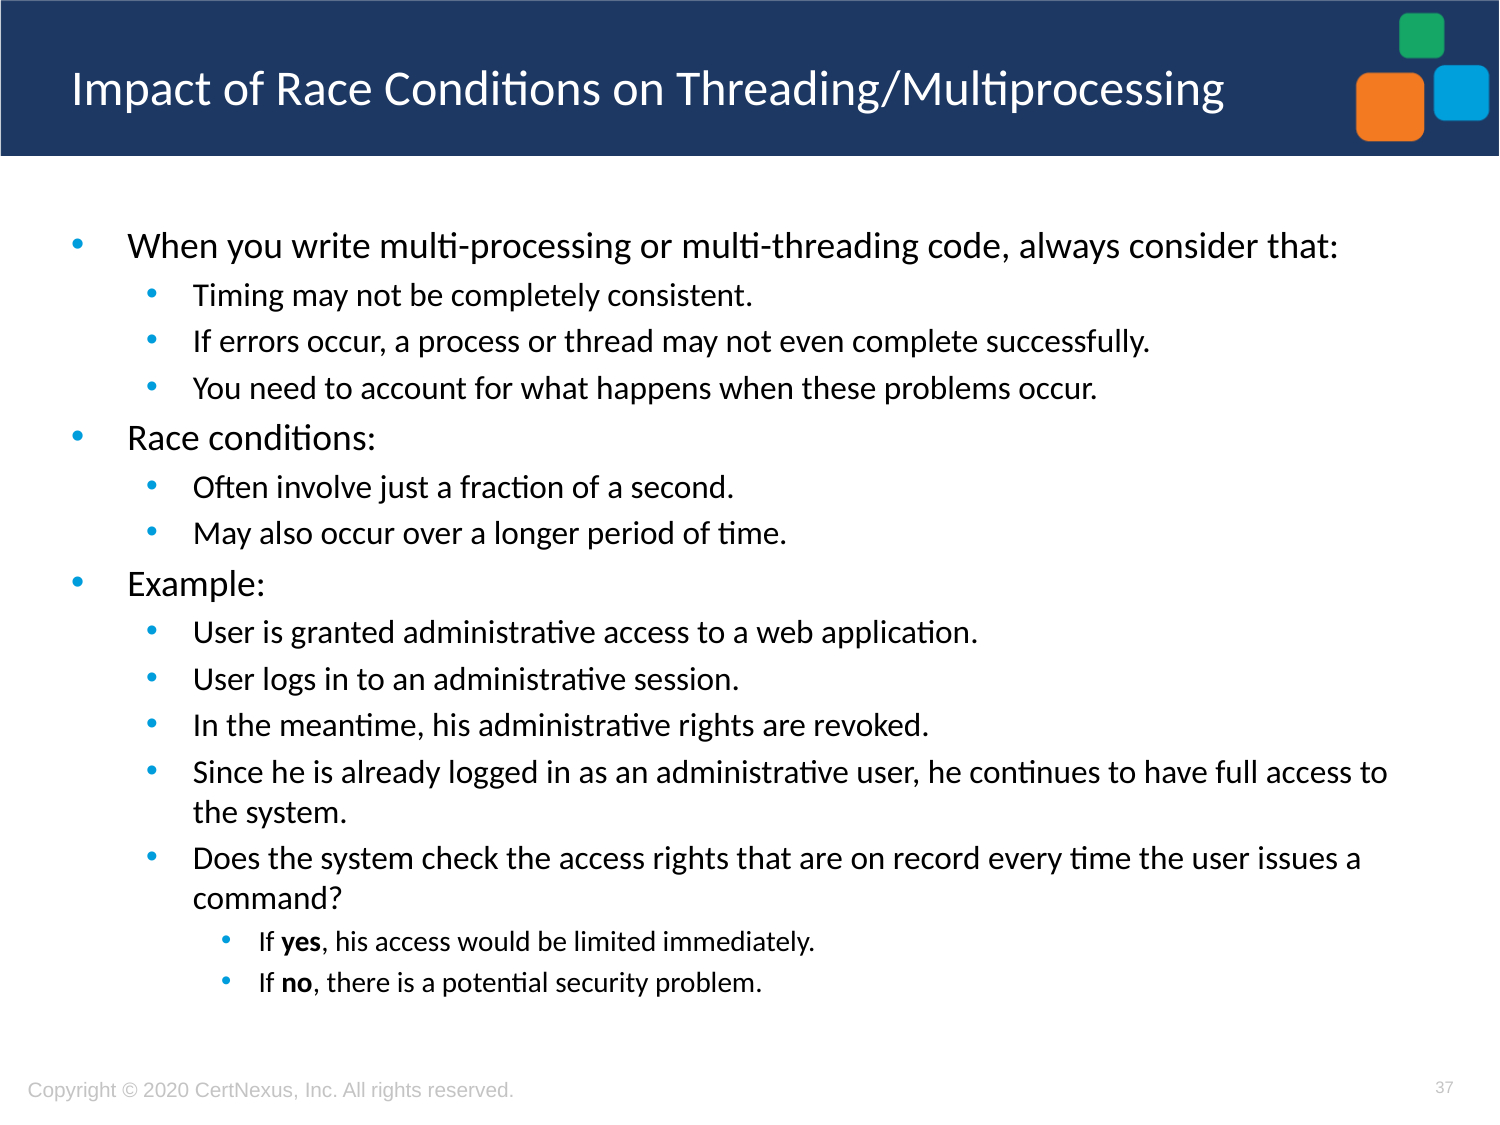

# Impact of Race Conditions on Threading/Multiprocessing
When you write multi-processing or multi-threading code, always consider that:
Timing may not be completely consistent.
If errors occur, a process or thread may not even complete successfully.
You need to account for what happens when these problems occur.
Race conditions:
Often involve just a fraction of a second.
May also occur over a longer period of time.
Example:
User is granted administrative access to a web application.
User logs in to an administrative session.
In the meantime, his administrative rights are revoked.
Since he is already logged in as an administrative user, he continues to have full access to the system.
Does the system check the access rights that are on record every time the user issues a command?
If yes, his access would be limited immediately.
If no, there is a potential security problem.
37